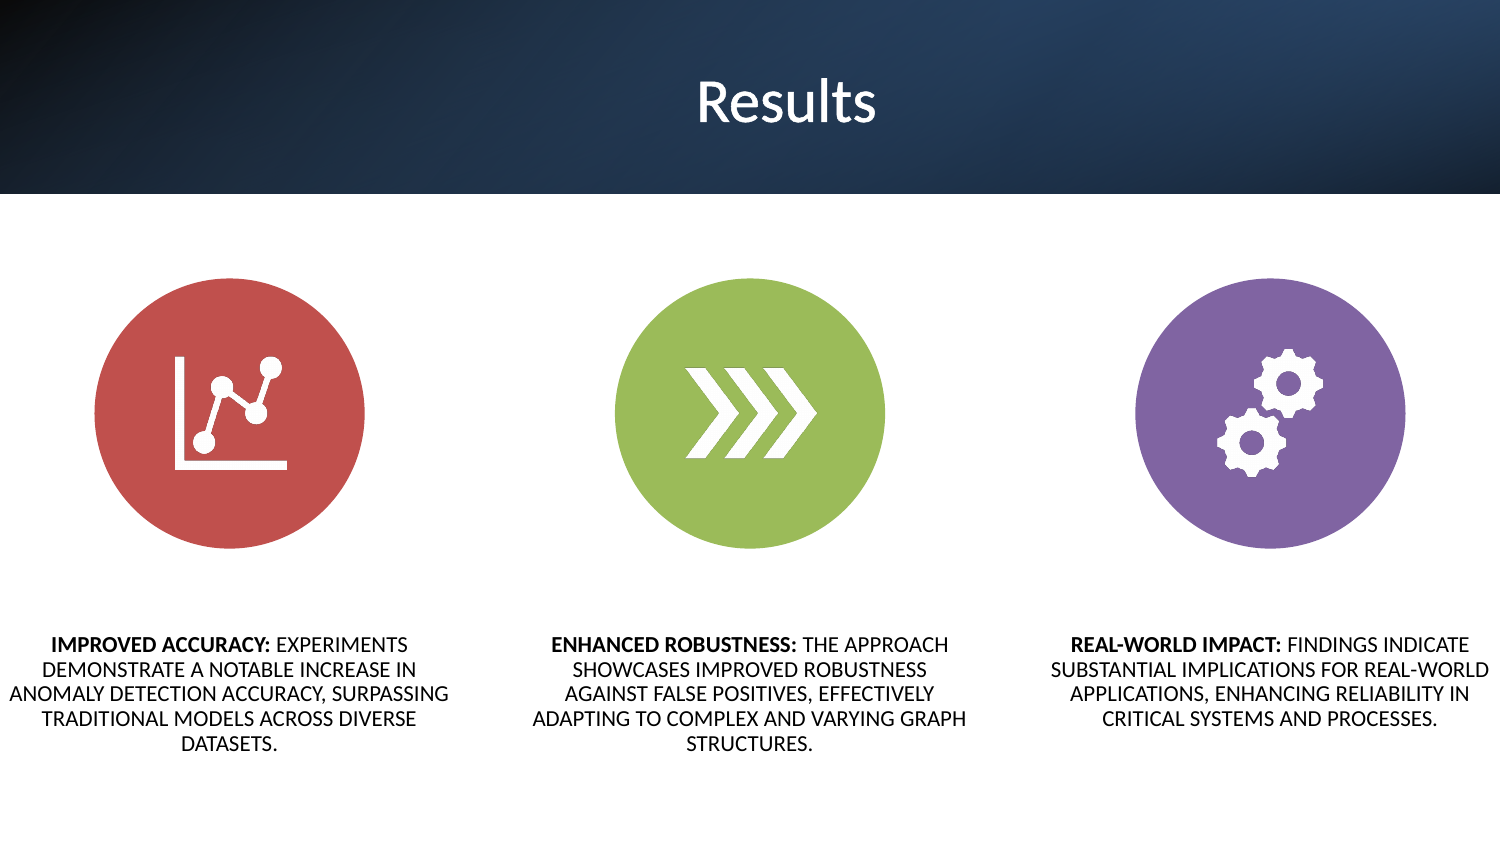

# Results
Improved Accuracy: Experiments demonstrate a notable increase in anomaly detection accuracy, surpassing traditional models across diverse datasets.
Enhanced Robustness: The approach showcases improved robustness against false positives, effectively adapting to complex and varying graph structures.
Real-World Impact: Findings indicate substantial implications for real-world applications, enhancing reliability in critical systems and processes.